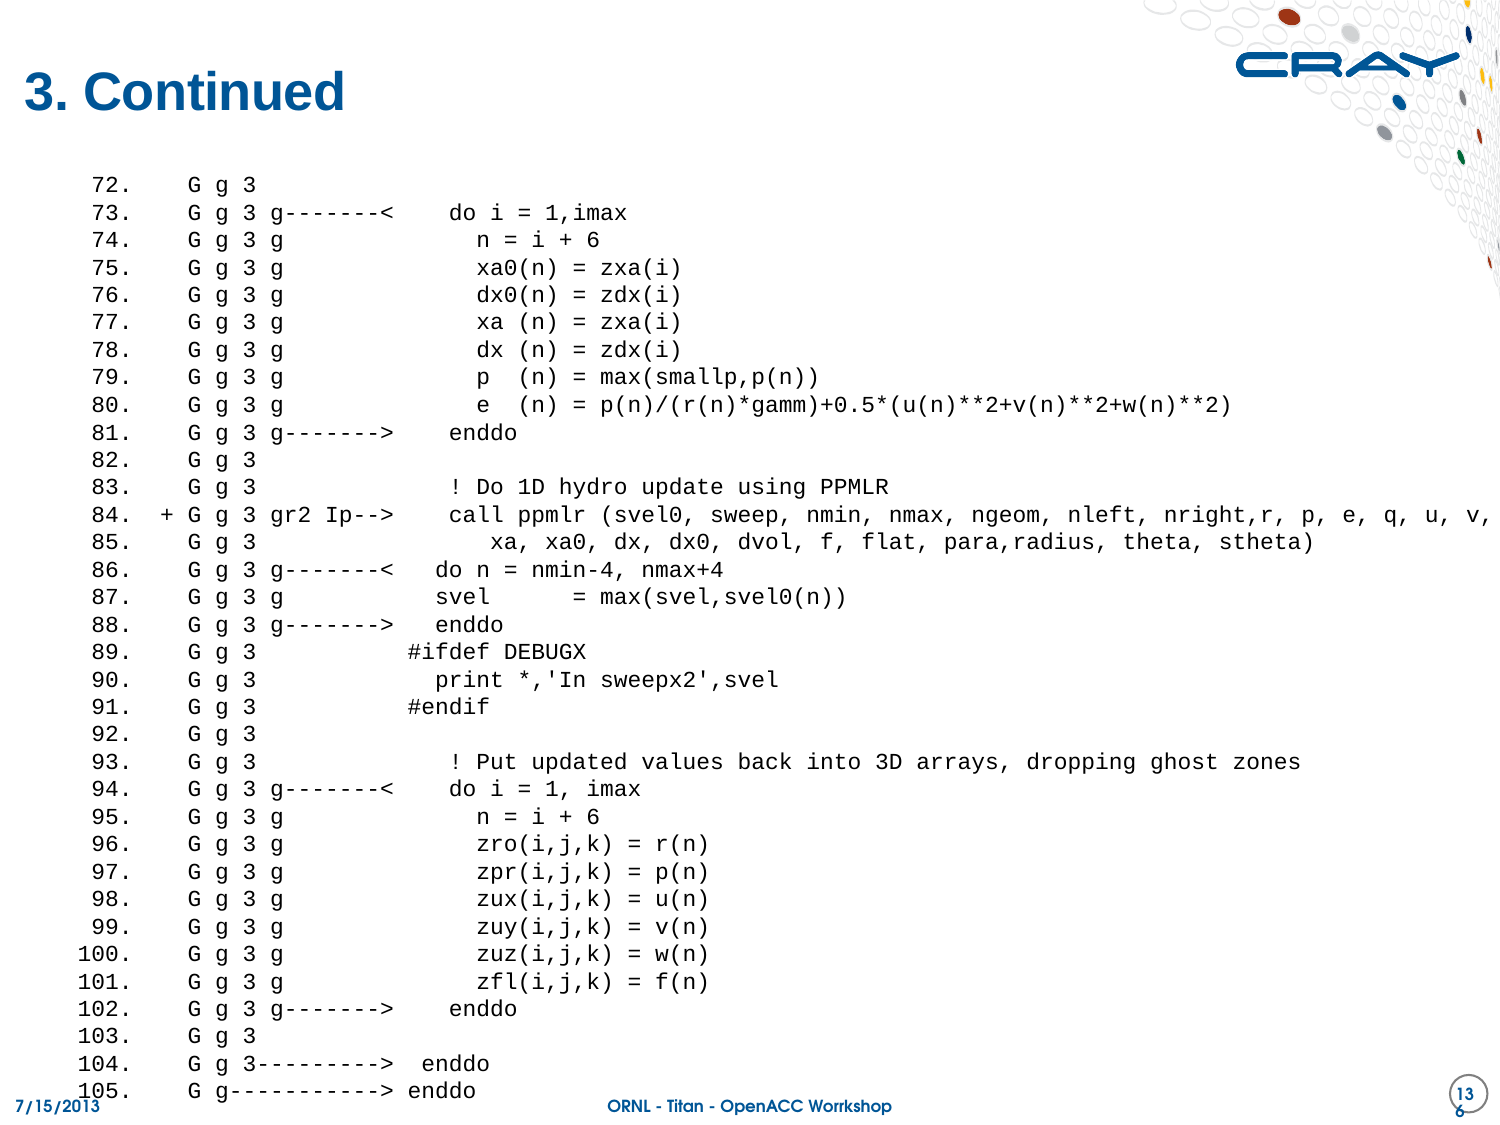

# 3. Continued
   72.    G g 3
   73.    G g 3 g-------<    do i = 1,imax
   74.    G g 3 g              n = i + 6
   75.    G g 3 g              xa0(n) = zxa(i)
   76.    G g 3 g              dx0(n) = zdx(i)
   77.    G g 3 g              xa (n) = zxa(i)
   78.    G g 3 g              dx (n) = zdx(i)
   79.    G g 3 g              p  (n) = max(smallp,p(n))
   80.    G g 3 g              e  (n) = p(n)/(r(n)*gamm)+0.5*(u(n)**2+v(n)**2+w(n)**2)
   81.    G g 3 g------->    enddo
   82.    G g 3
   83.    G g 3              ! Do 1D hydro update using PPMLR
   84.  + G g 3 gr2 Ip-->    call ppmlr (svel0, sweep, nmin, nmax, ngeom, nleft, nright,r, p, e, q, u, v, w, &
   85.    G g 3                 xa, xa0, dx, dx0, dvol, f, flat, para,radius, theta, stheta)
   86.    G g 3 g-------<   do n = nmin-4, nmax+4
   87.    G g 3 g           svel      = max(svel,svel0(n))
   88.    G g 3 g------->   enddo
   89.    G g 3           #ifdef DEBUGX
   90.    G g 3             print *,'In sweepx2',svel
   91.    G g 3           #endif
   92.    G g 3
   93.    G g 3              ! Put updated values back into 3D arrays, dropping ghost zones
   94.    G g 3 g-------<    do i = 1, imax
   95.    G g 3 g              n = i + 6
   96.    G g 3 g              zro(i,j,k) = r(n)
   97.    G g 3 g              zpr(i,j,k) = p(n)
   98.    G g 3 g              zux(i,j,k) = u(n)
   99.    G g 3 g              zuy(i,j,k) = v(n)
  100.    G g 3 g              zuz(i,j,k) = w(n)
  101.    G g 3 g              zfl(i,j,k) = f(n)
  102.    G g 3 g------->    enddo
  103.    G g 3
  104.    G g 3--------->  enddo
  105.    G g-----------> enddo
136
7/15/2013
ORNL - Titan - OpenACC Worrkshop